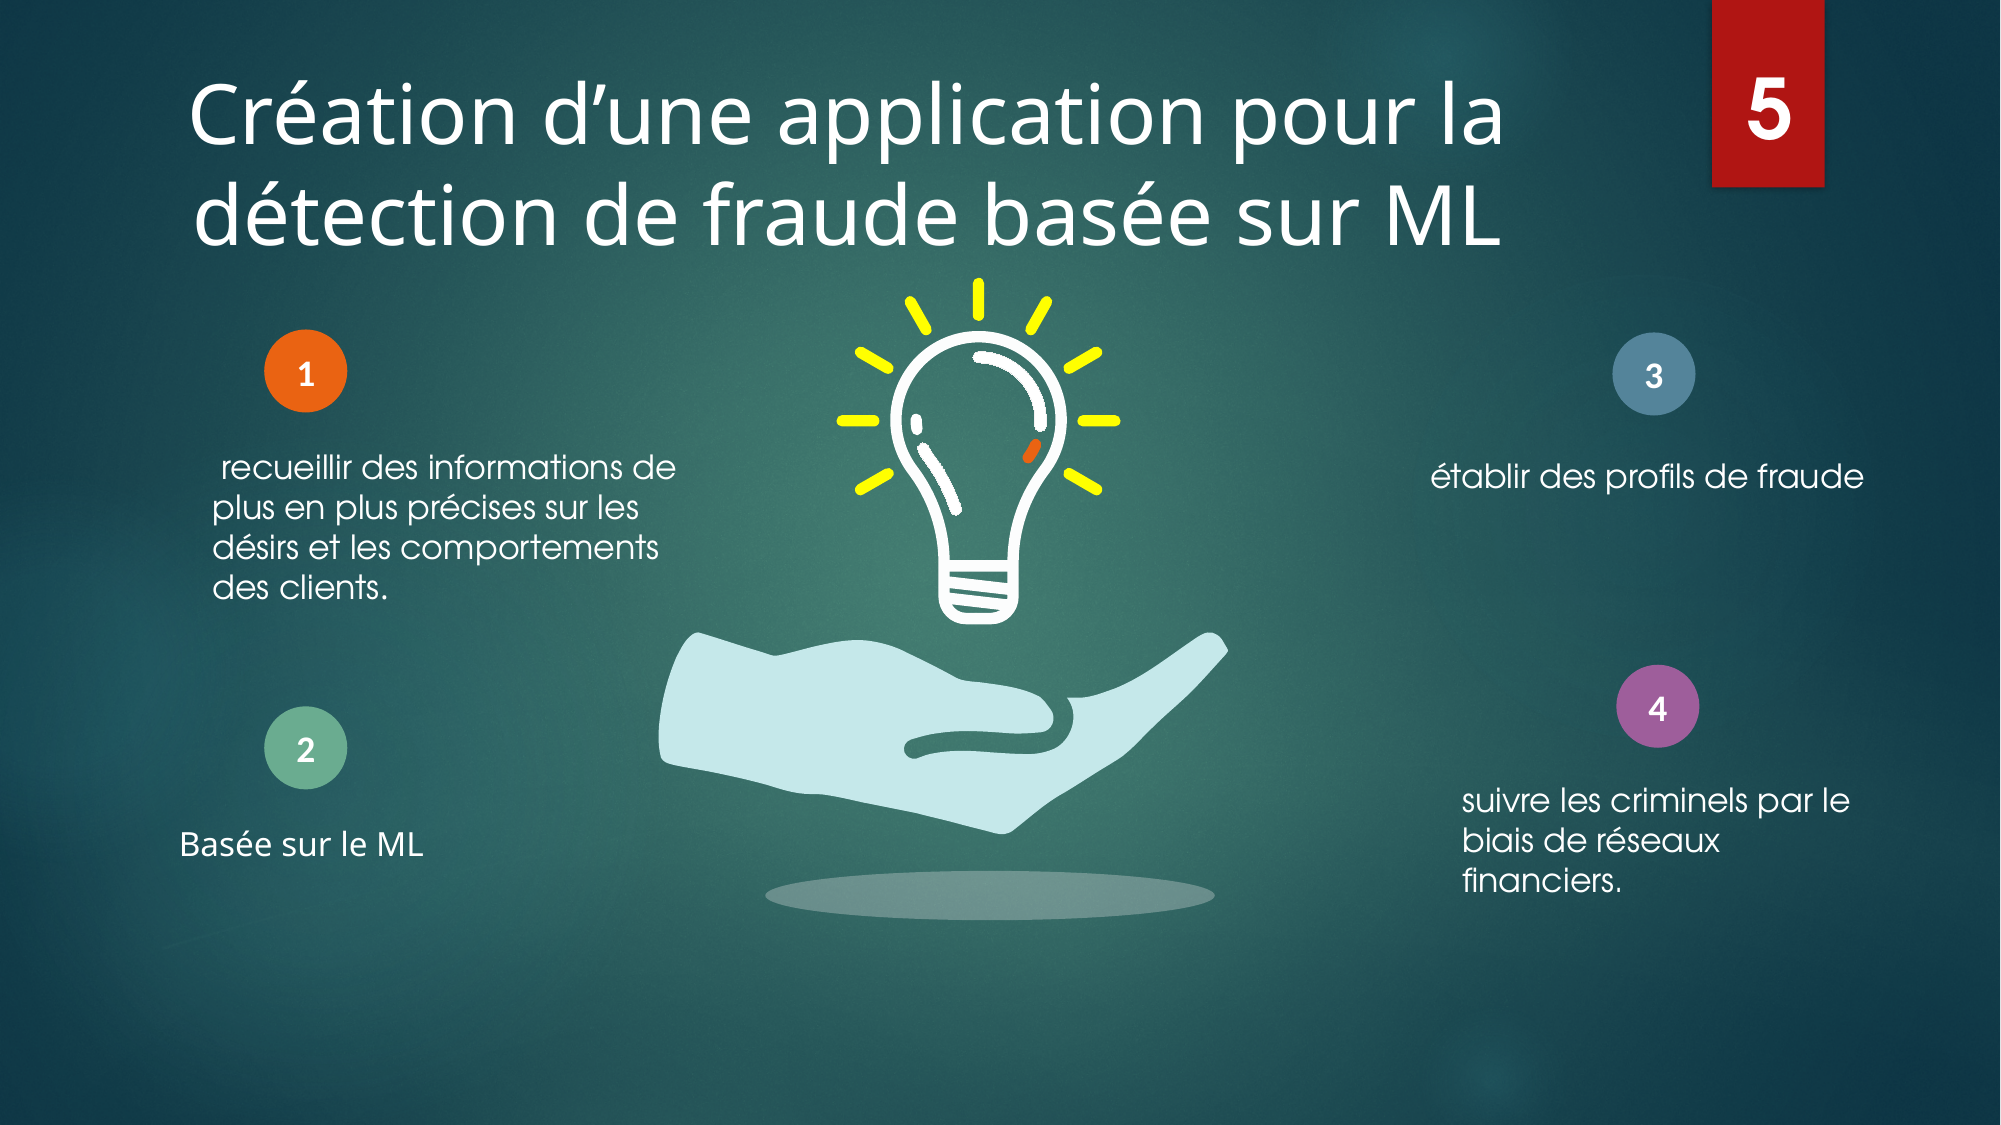

Création d’une application pour la détection de fraude basée sur ML
5

1
3
 recueillir des informations de plus en plus précises sur les désirs et les comportements des clients.
établir des profils de fraude

4
2
suivre les criminels par le biais de réseaux financiers.

Basée sur le ML